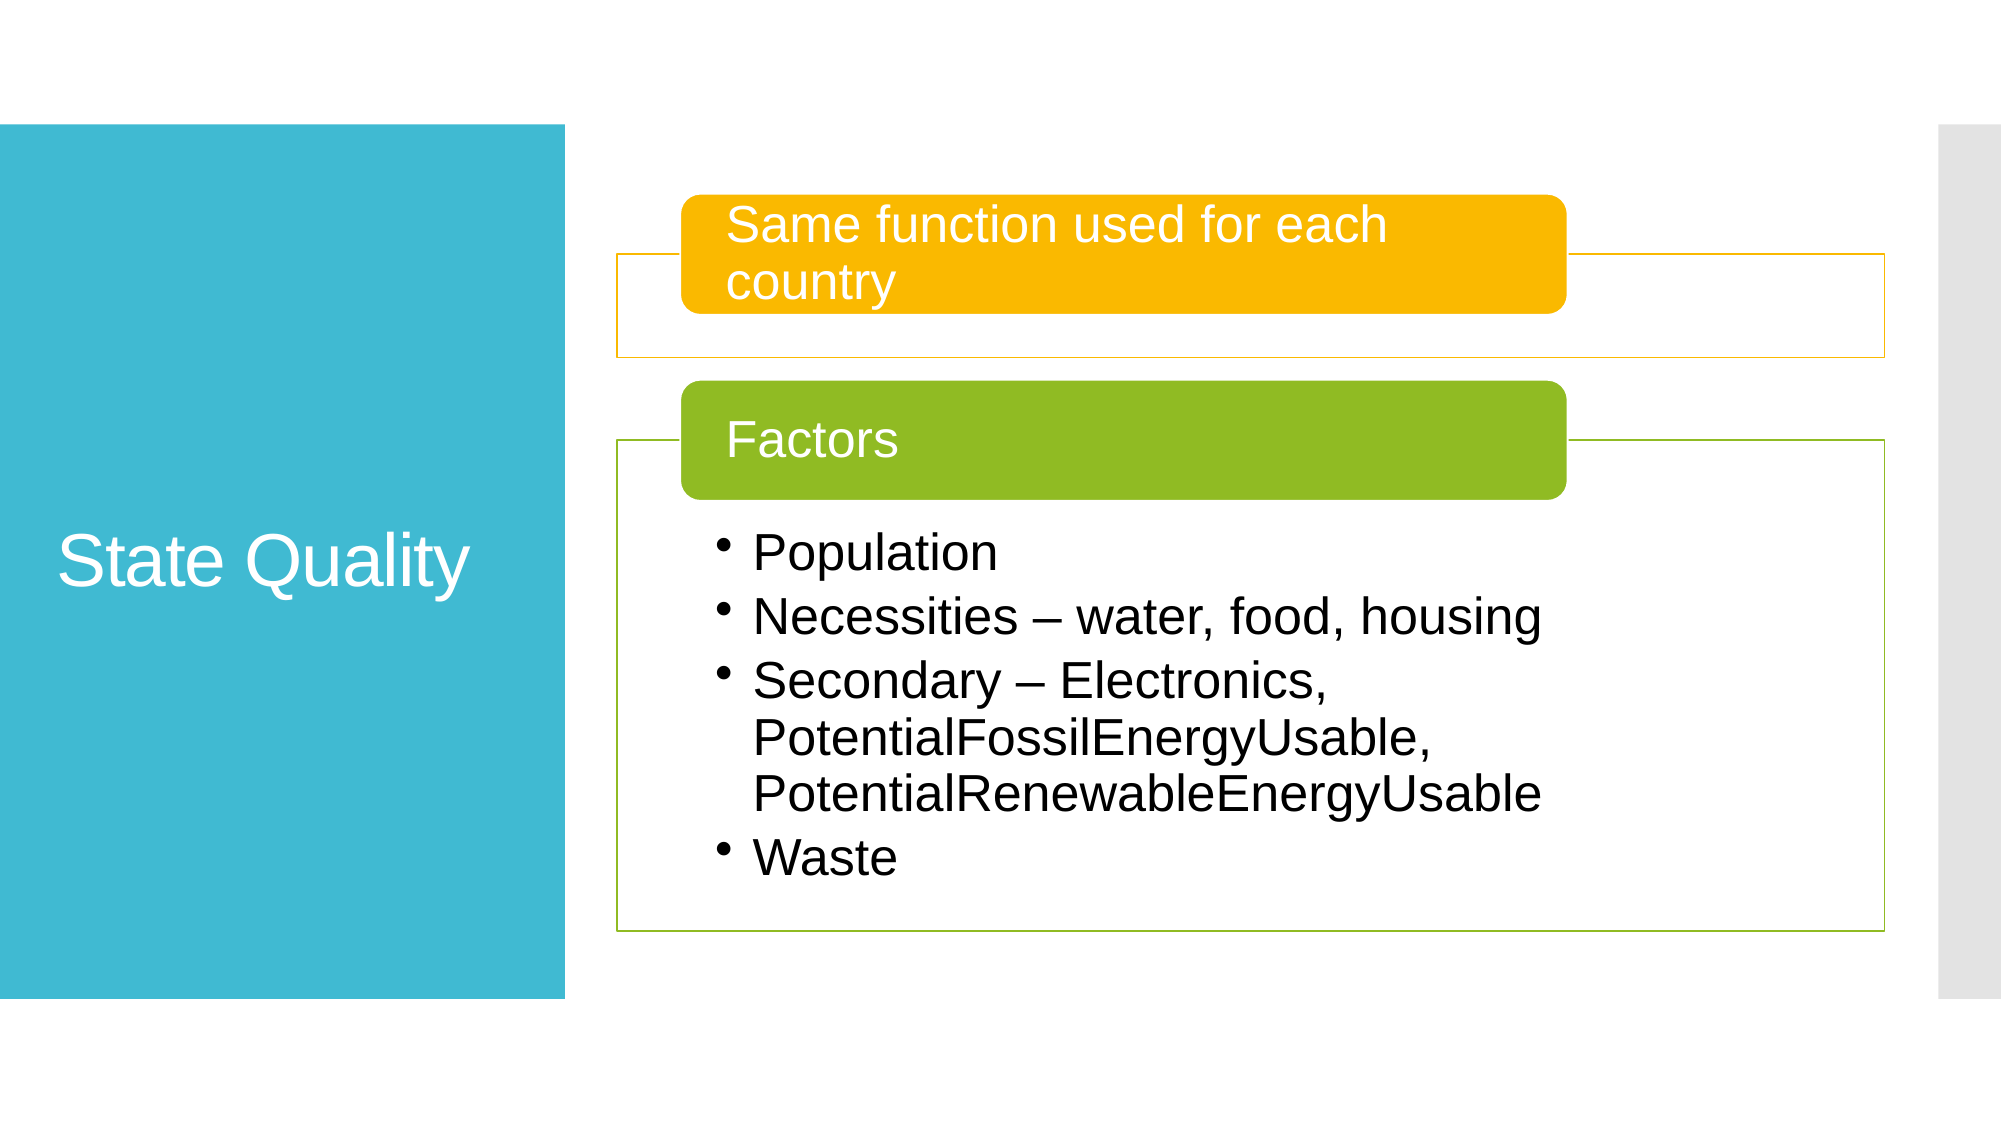

Same function used for each country
Population
Necessities – water, food, housing
Secondary – Electronics, PotentialFossilEnergyUsable, PotentialRenewableEnergyUsable
Waste
Factors
# State Quality